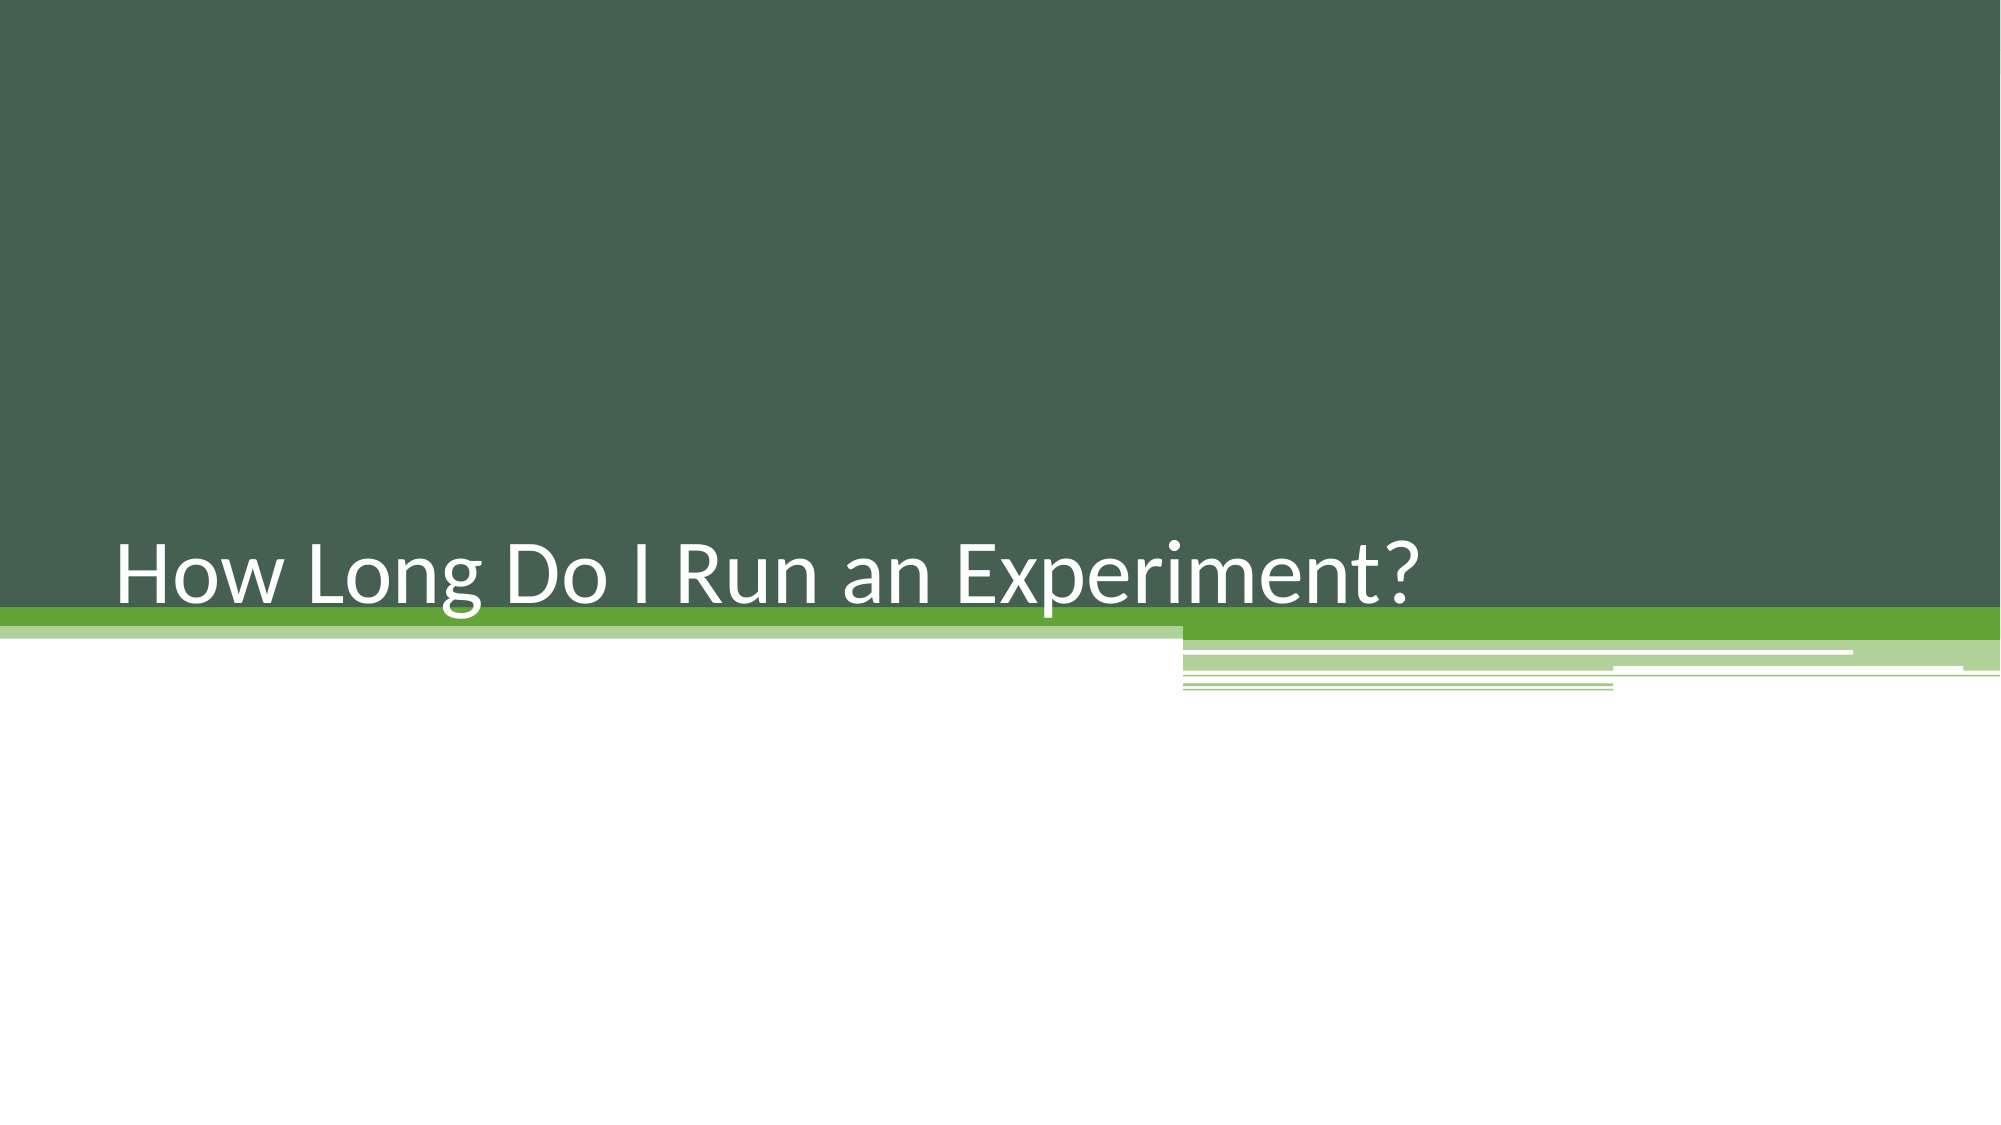

# How Long Do I Run an Experiment?